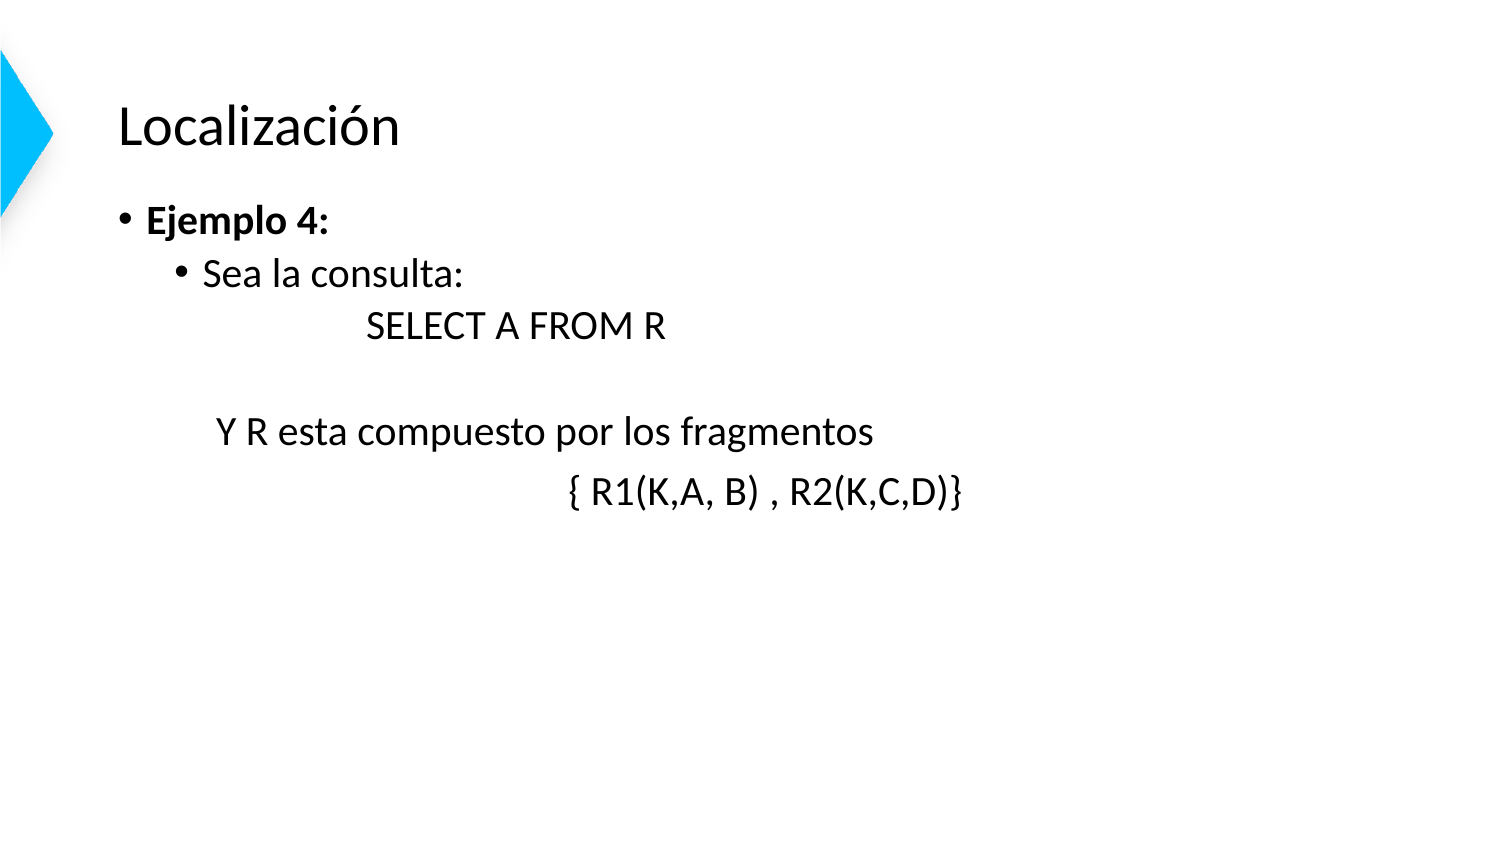

# Localización
Ejemplo 4:
Sea la consulta:
	SELECT A FROM R

Y R esta compuesto por los fragmentos
{ R1(K,A, B) , R2(K,C,D)}